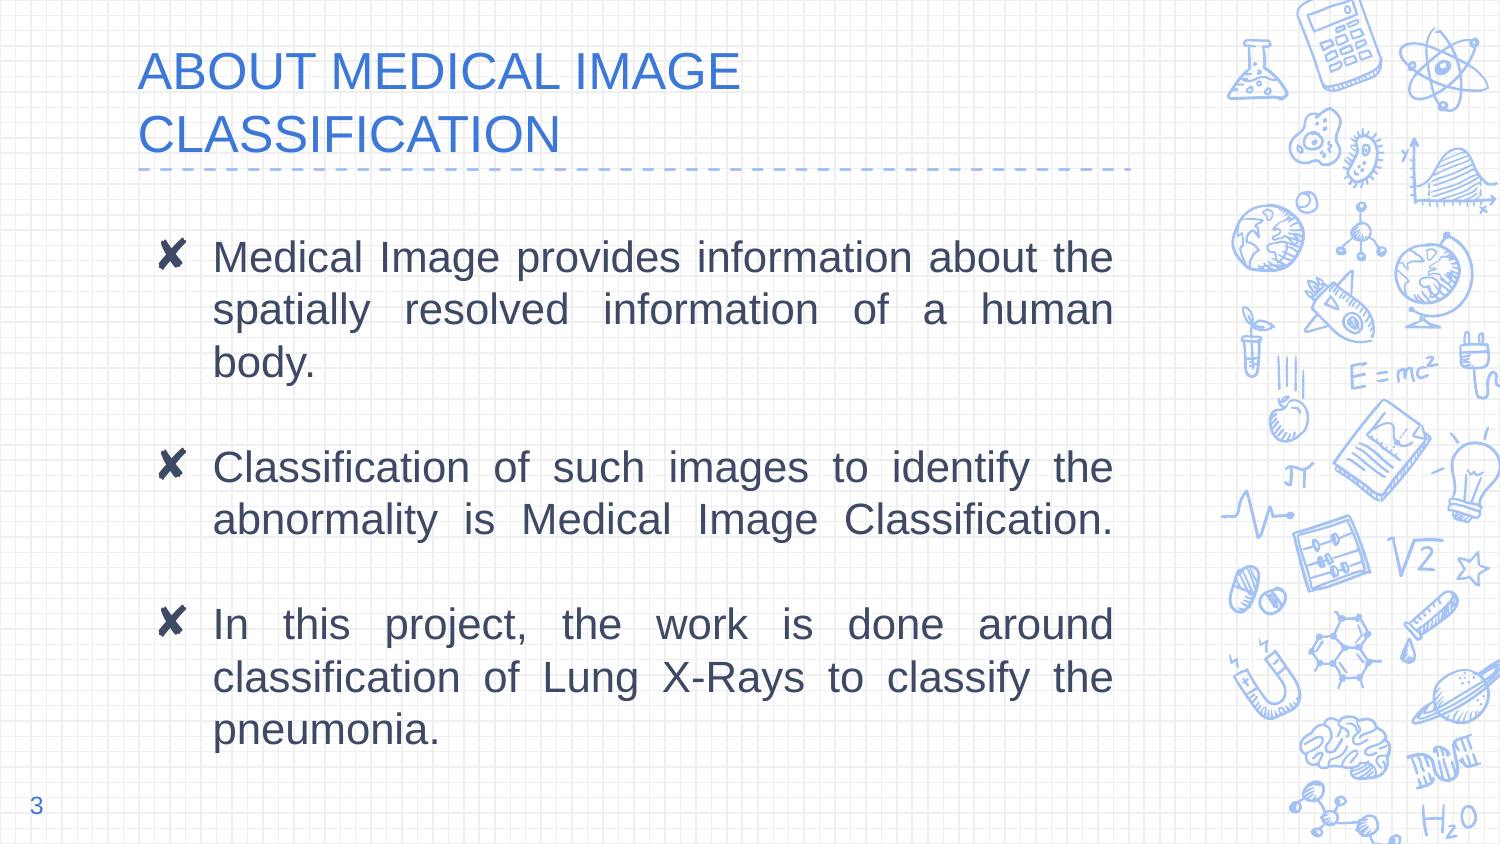

# ABOUT MEDICAL IMAGE CLASSIFICATION
Medical Image provides information about the spatially resolved information of a human body.
Classification of such images to identify the abnormality is Medical Image Classification.
In this project, the work is done around classification of Lung X-Rays to classify the pneumonia.
3